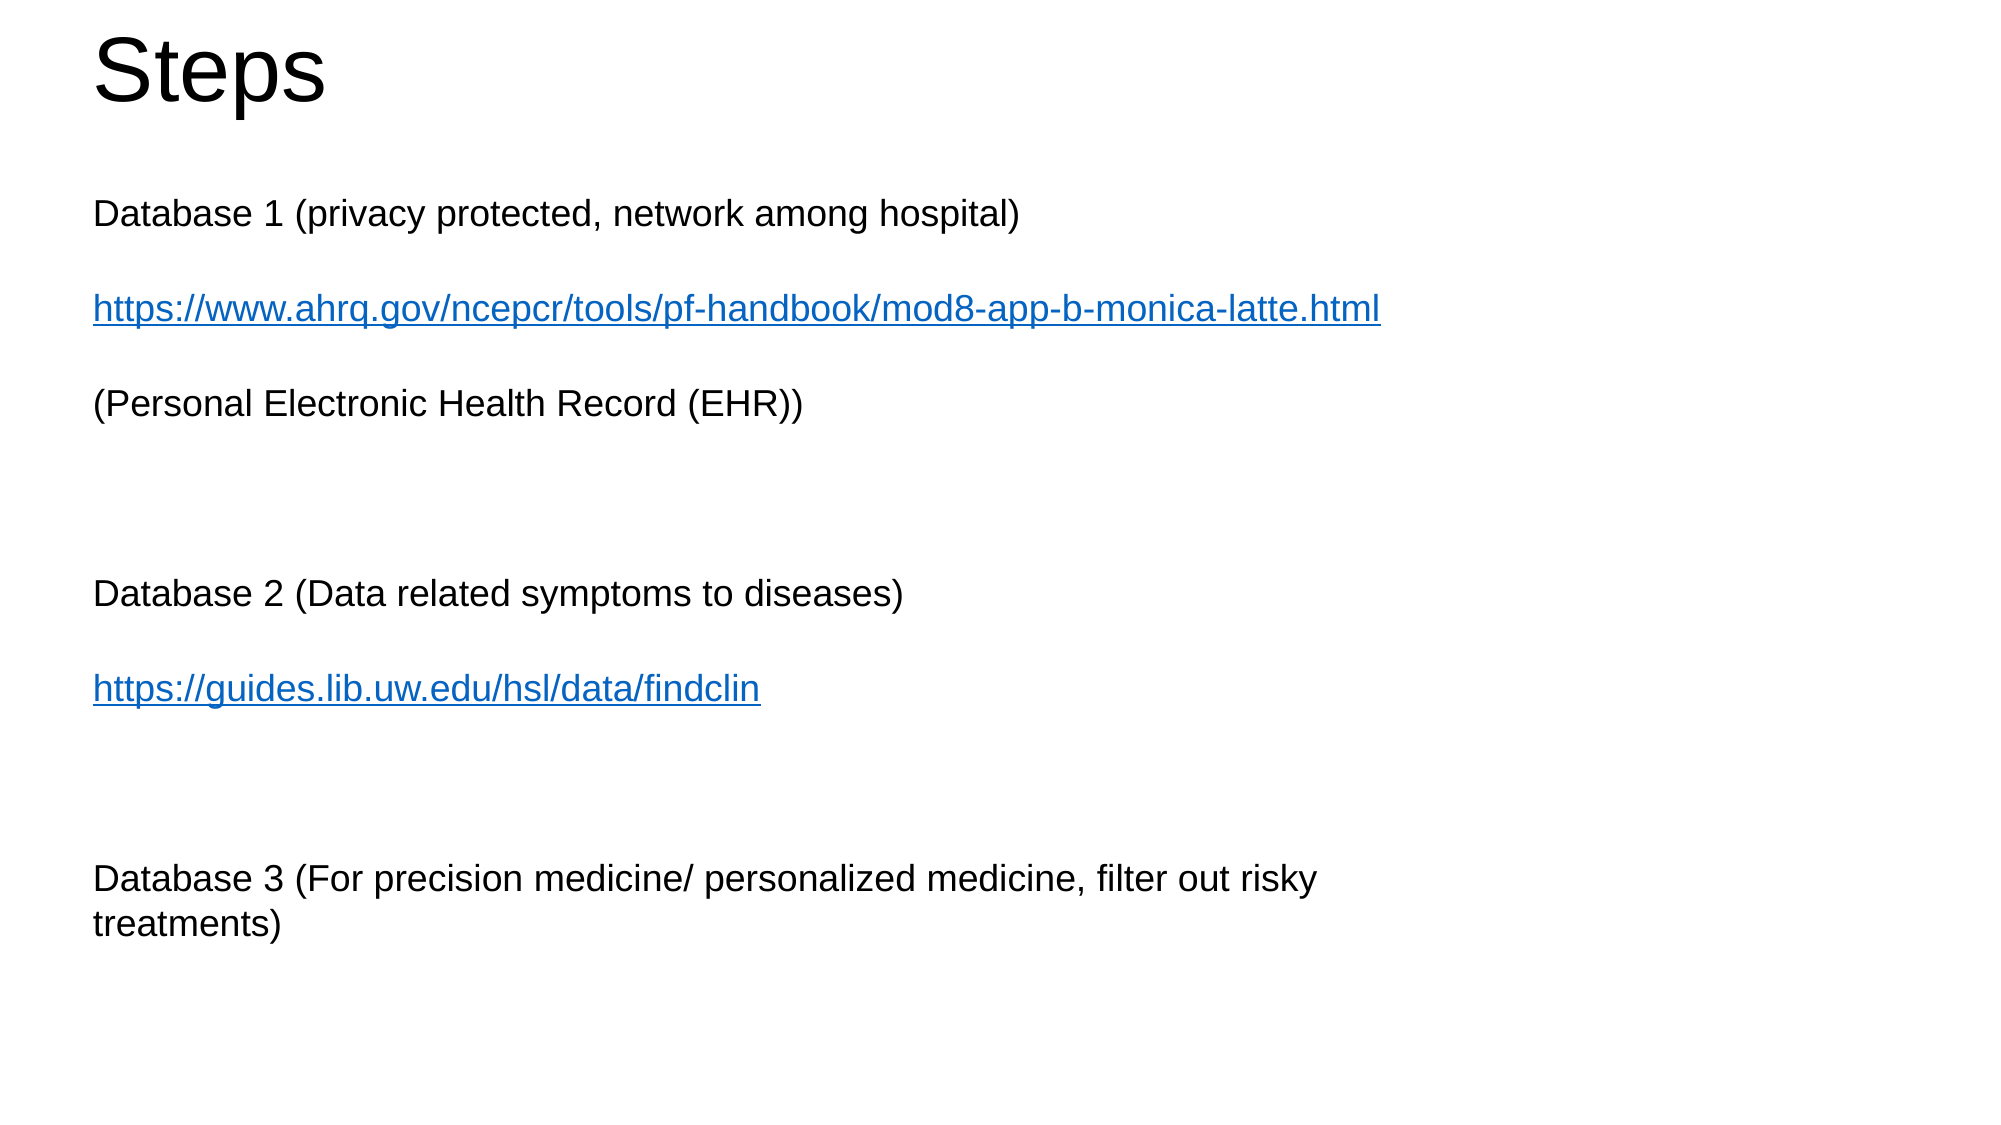

Steps
Database 1 (privacy protected, network among hospital)
https://www.ahrq.gov/ncepcr/tools/pf-handbook/mod8-app-b-monica-latte.html
(Personal Electronic Health Record (EHR))

Database 2 (Data related symptoms to diseases)
https://guides.lib.uw.edu/hsl/data/findclin

Database 3 (For precision medicine/ personalized medicine, filter out risky treatments)